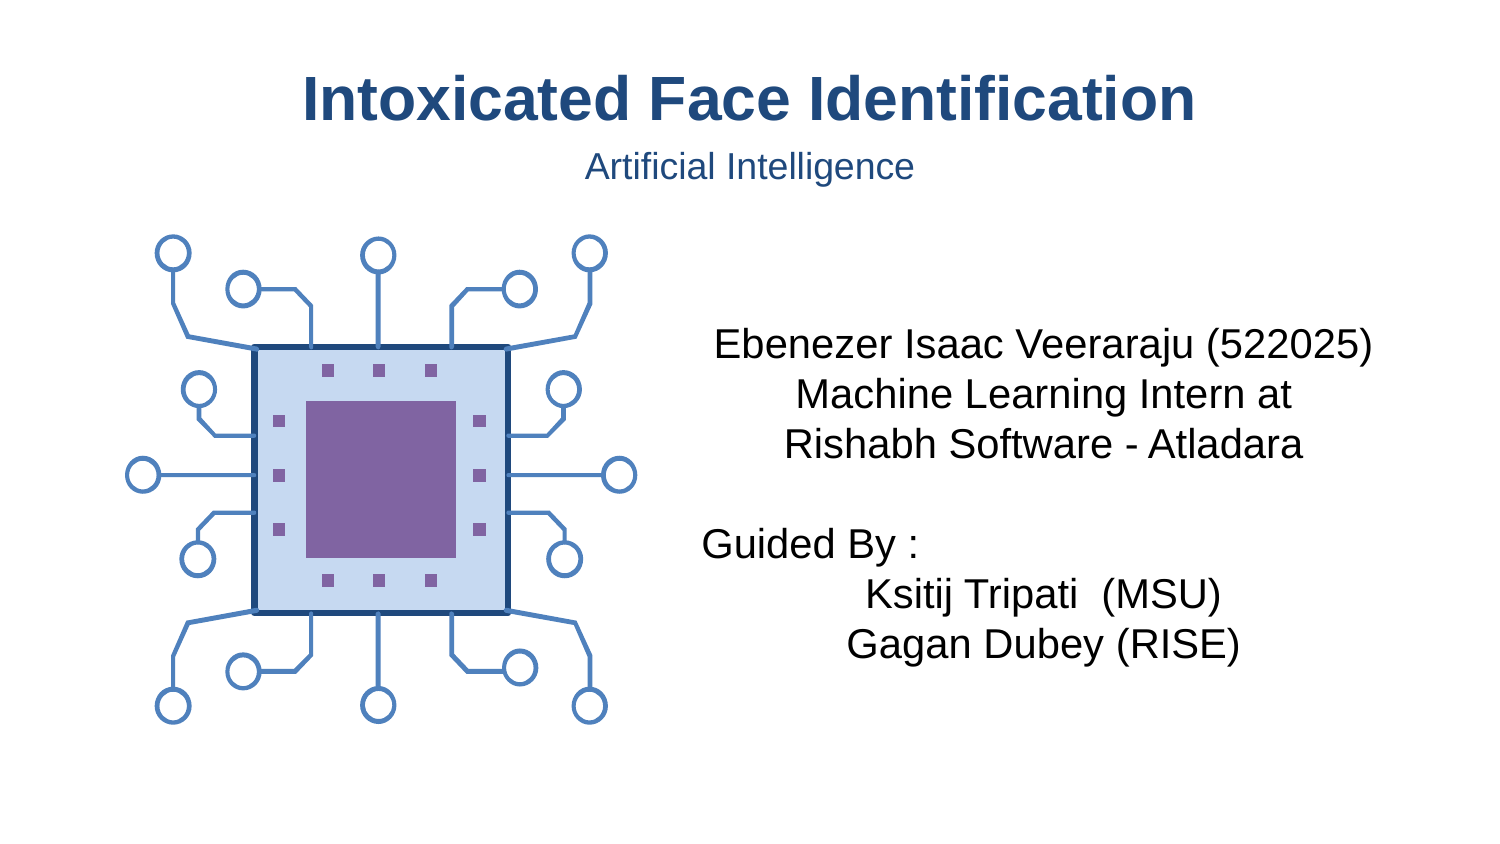

Intoxicated Face Identification
Artificial Intelligence

Ebenezer Isaac Veeraraju (522025)
Machine Learning Intern at
Rishabh Software - Atladara

 Guided By :
Ksitij Tripati  (MSU)
Gagan Dubey (RISE)